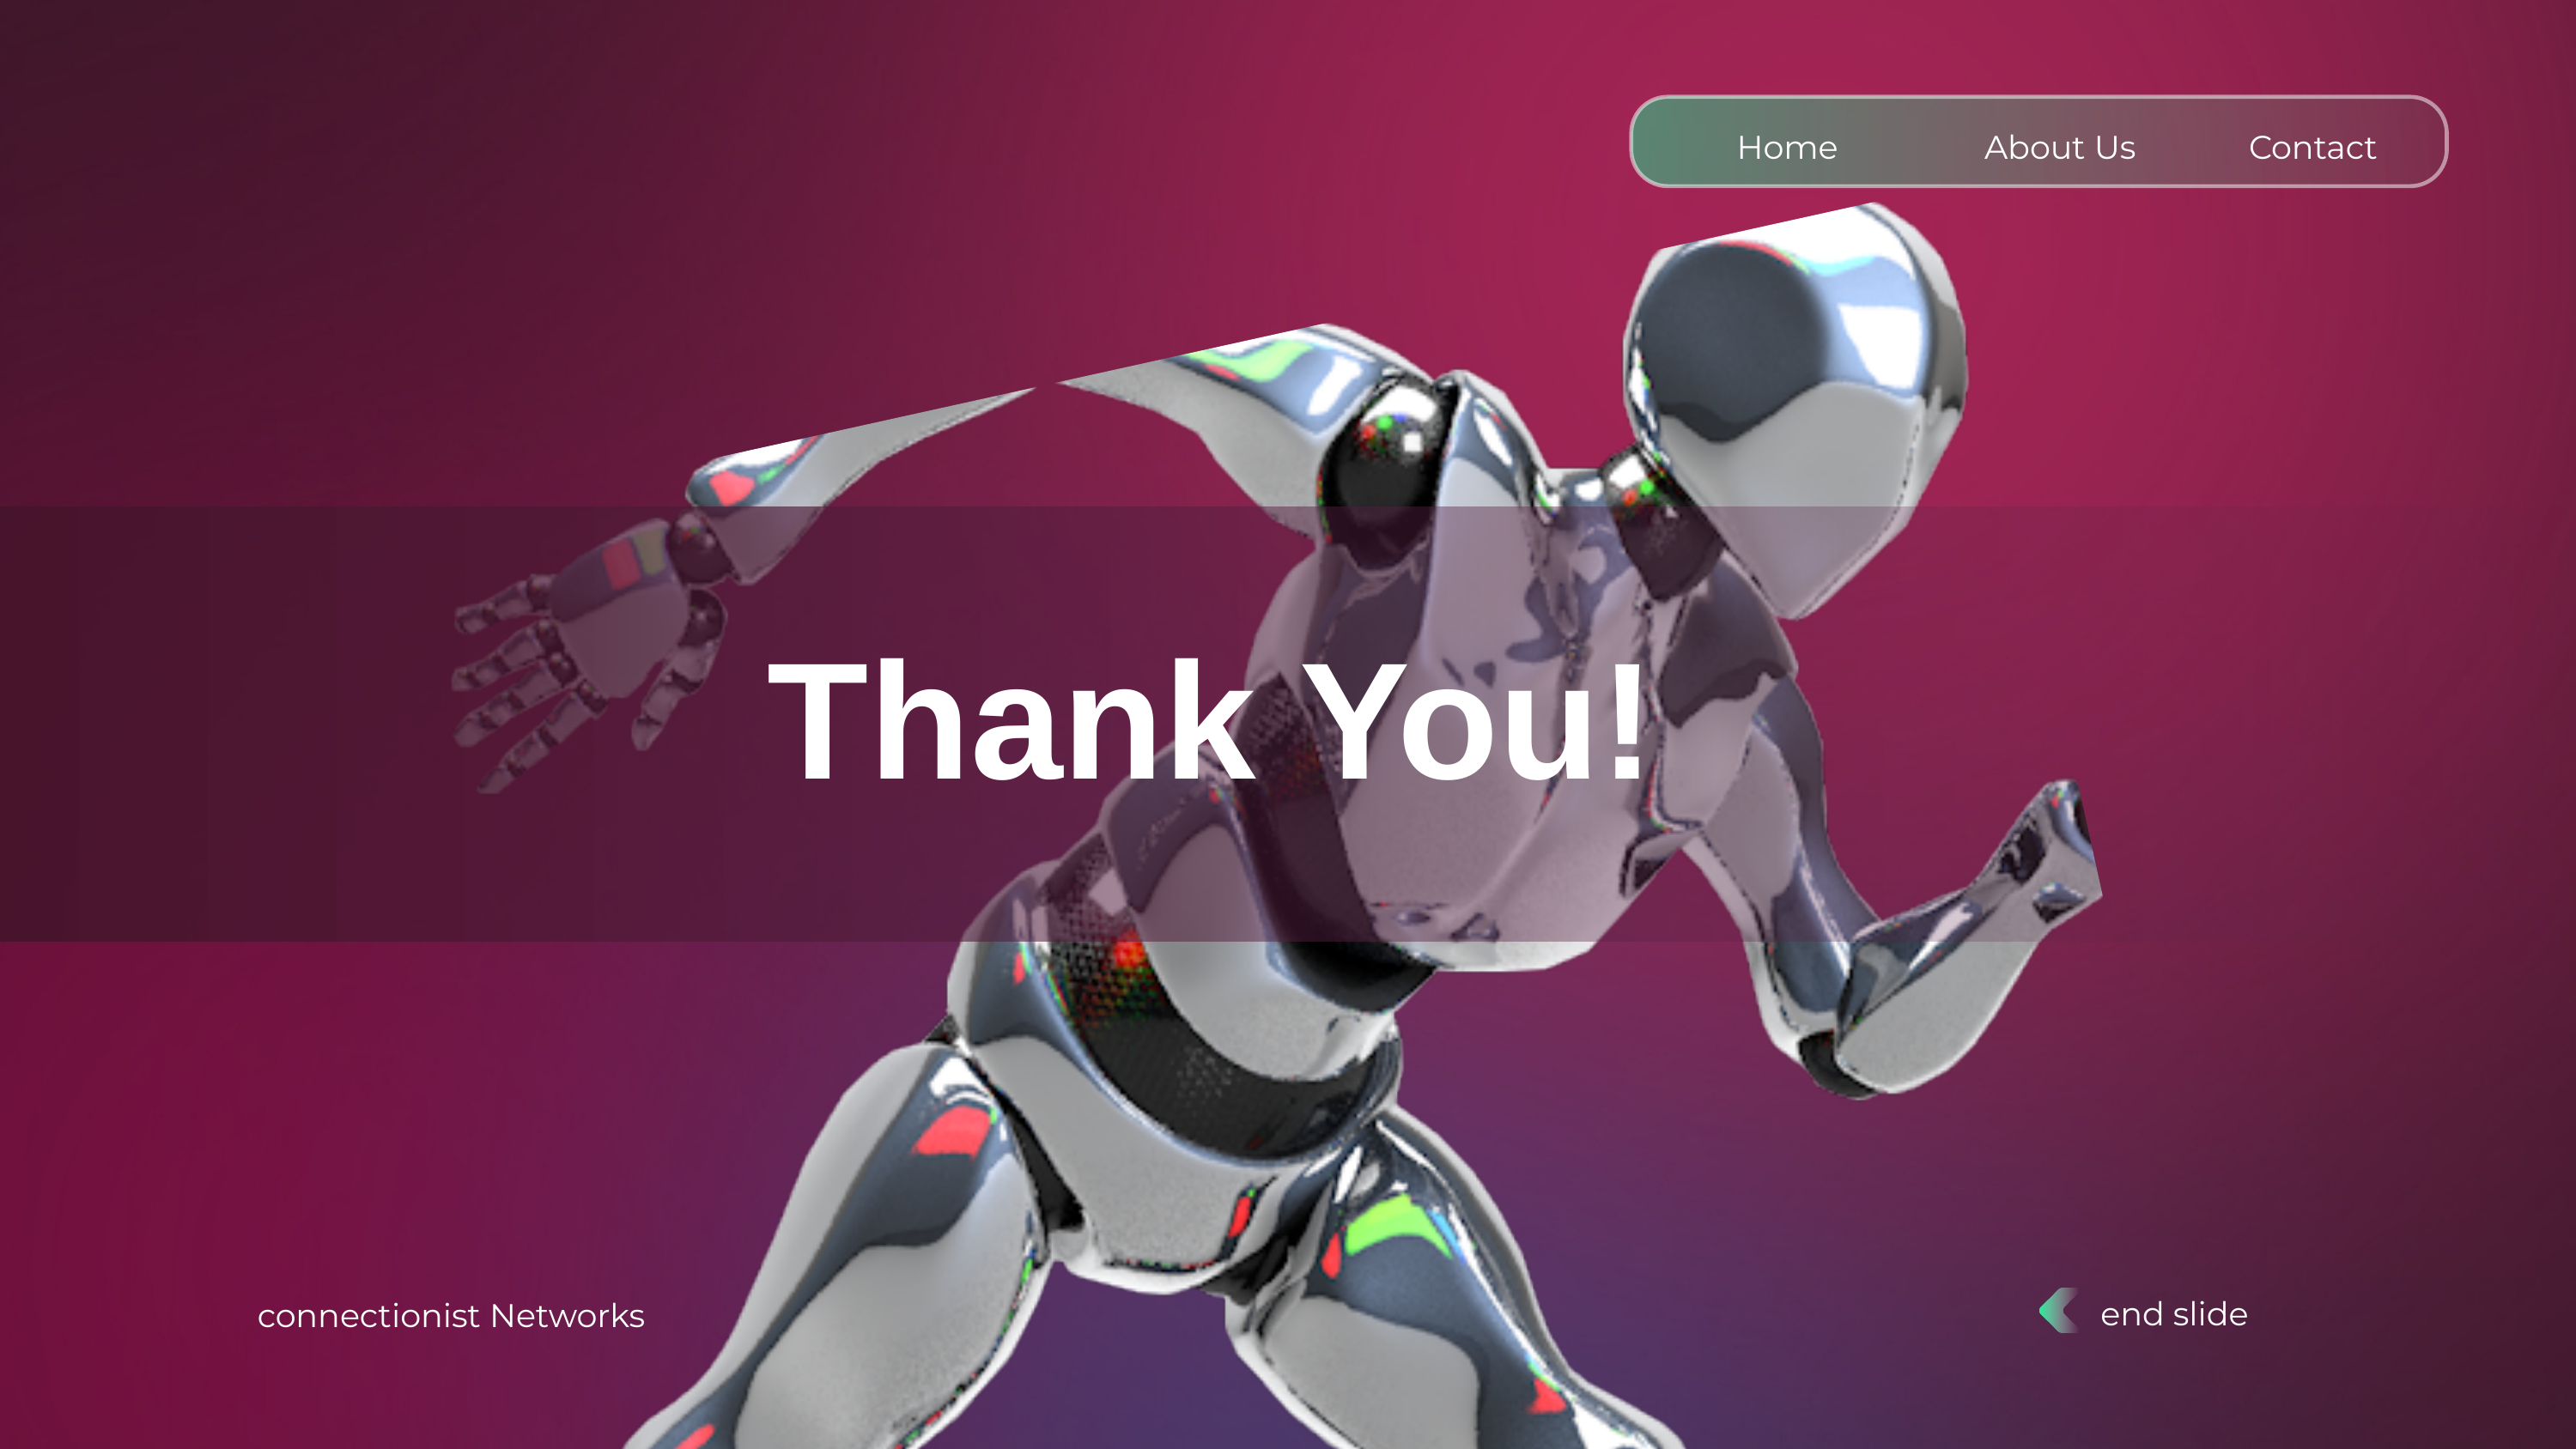

Home
About Us
Contact

Thank You!
end slide

connectionist Networks